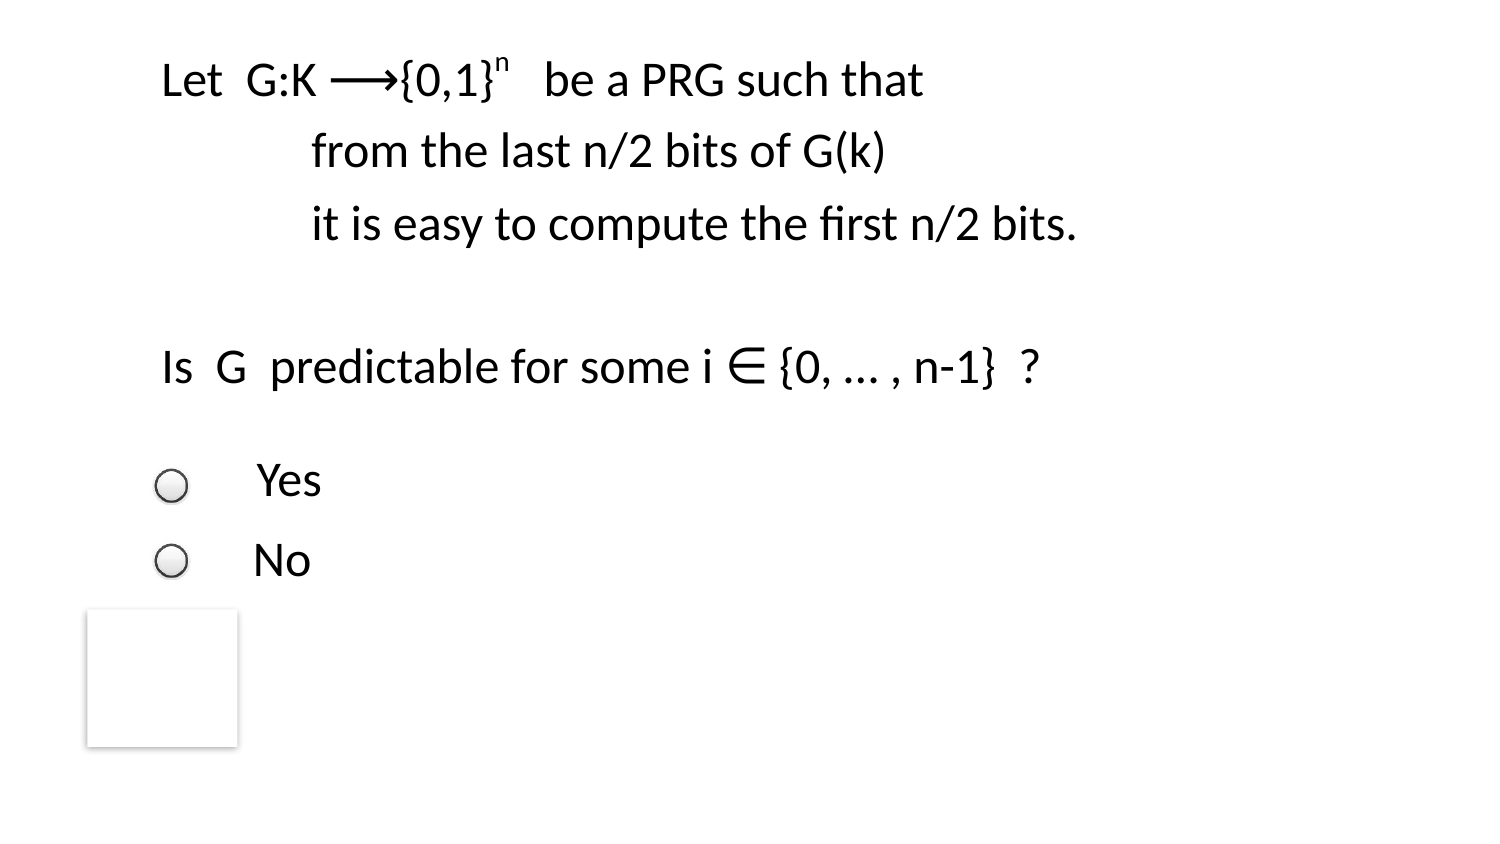

Let  G:K ⟶{0,1}n   be a PRG such that
	from the last n/2 bits of G(k)
	it is easy to compute the first n/2 bits.

Is  G  predictable for some i ∈ {0, … , n-1}  ?
Yes
No